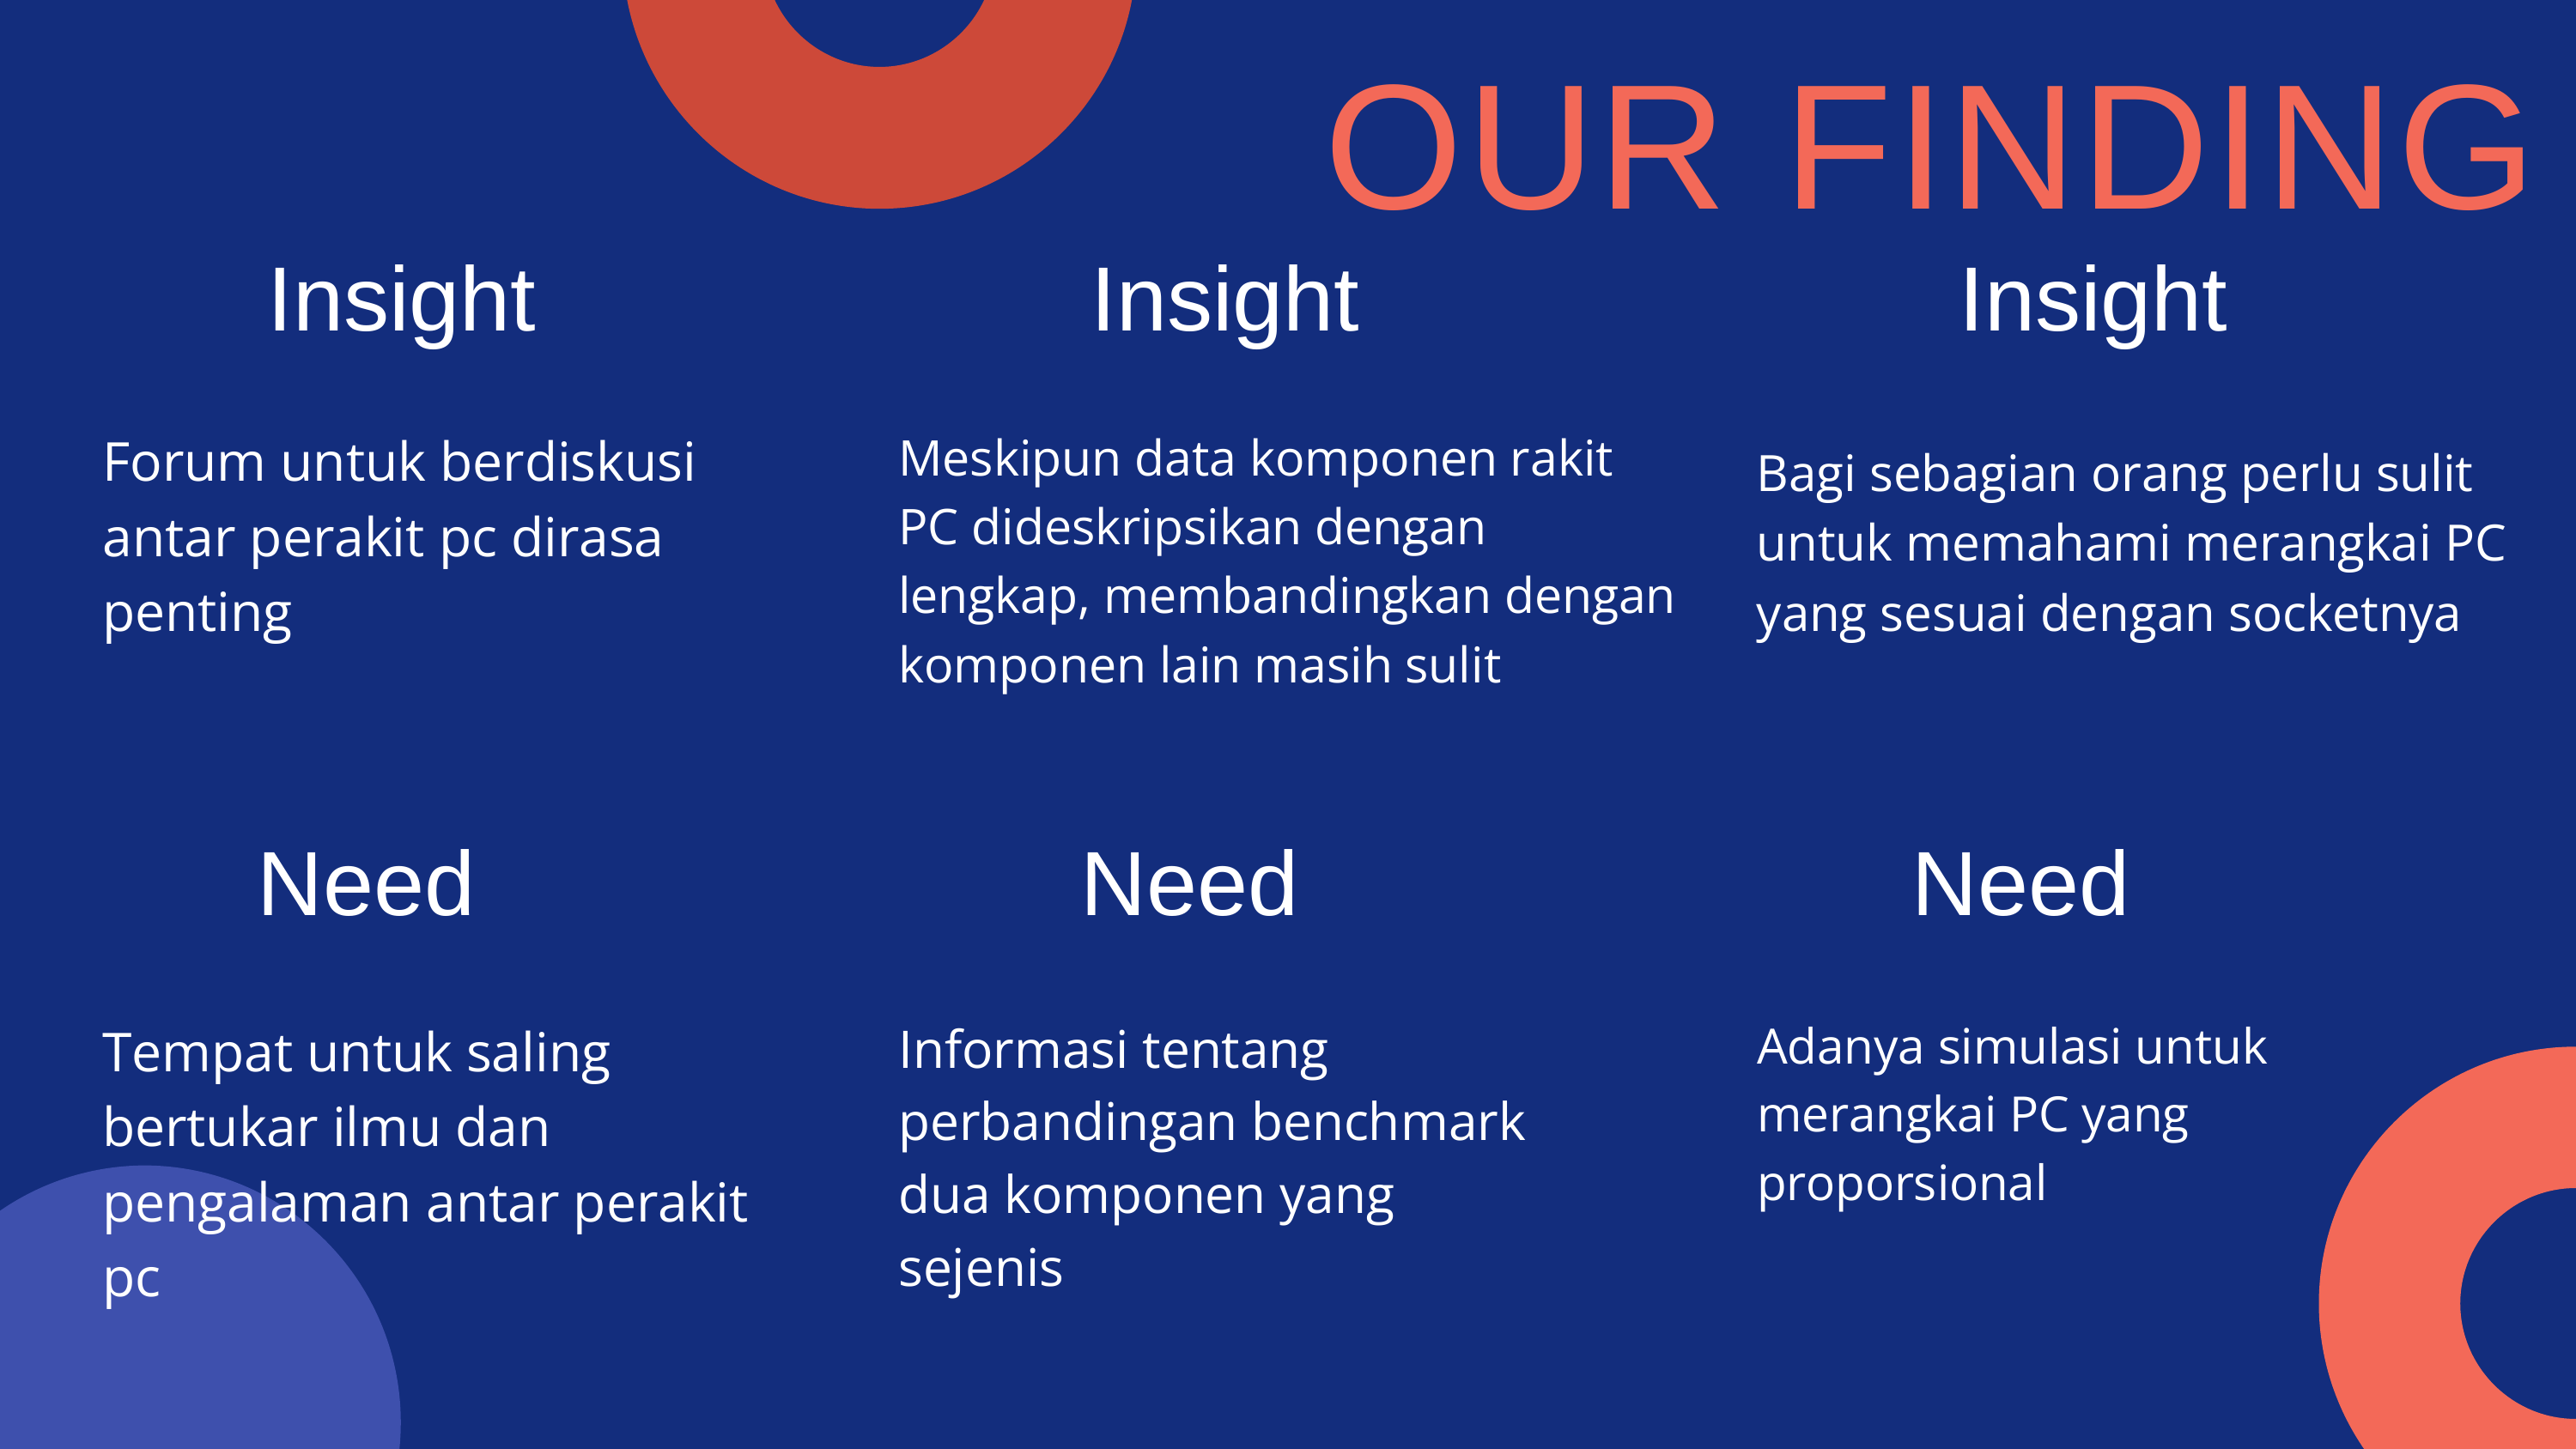

OUR FINDING
Insight
Insight
Insight
Forum untuk berdiskusi antar perakit pc dirasa penting
Meskipun data komponen rakit PC dideskripsikan dengan lengkap, membandingkan dengan komponen lain masih sulit
Bagi sebagian orang perlu sulit untuk memahami merangkai PC yang sesuai dengan socketnya
Need
Need
Need
Informasi tentang perbandingan benchmark dua komponen yang sejenis
Adanya simulasi untuk merangkai PC yang proporsional
Tempat untuk saling bertukar ilmu dan pengalaman antar perakit pc